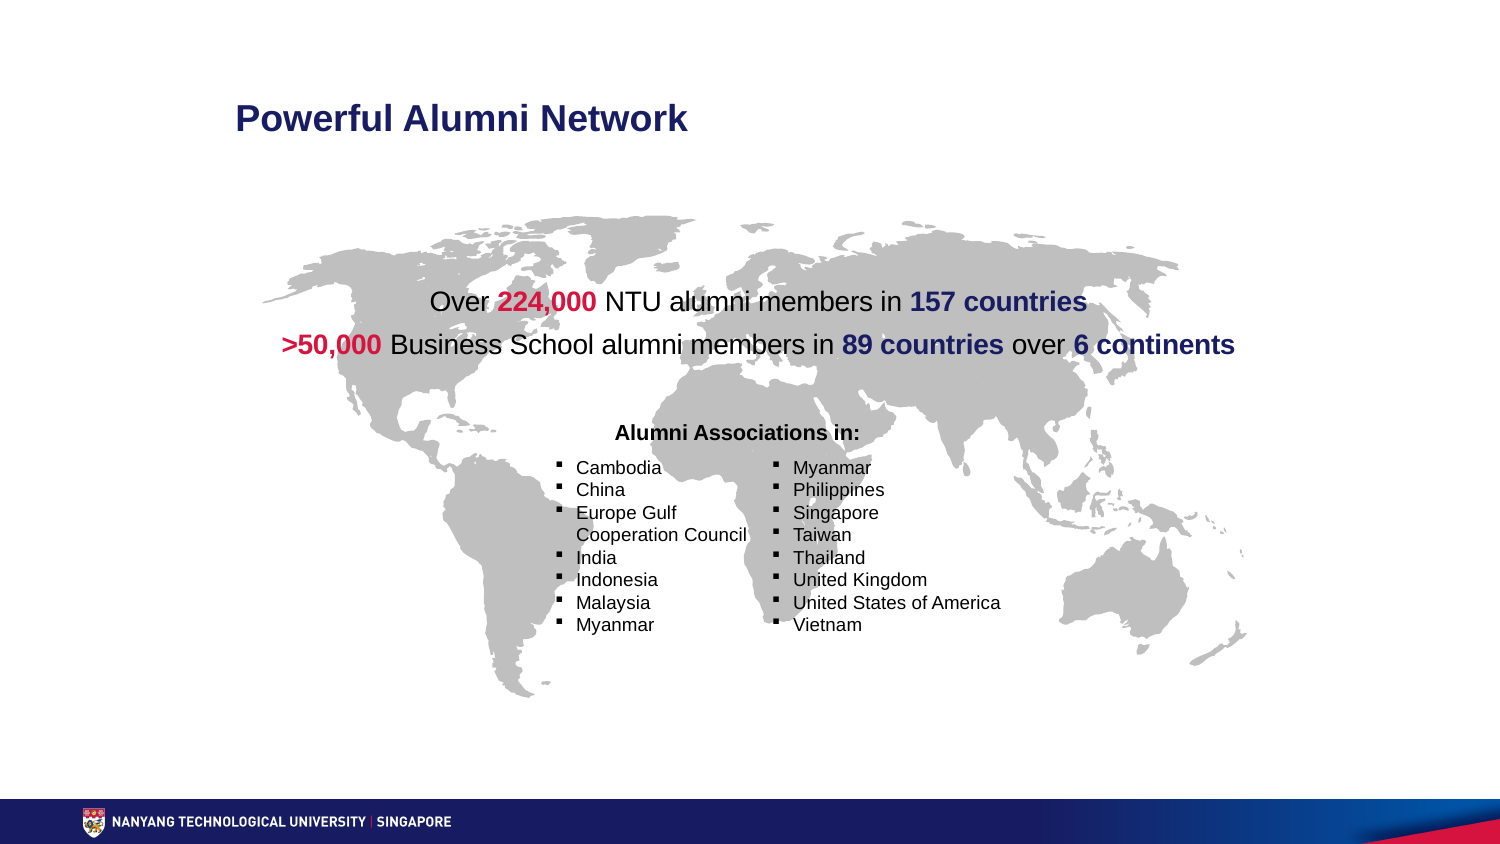

# Powerful Alumni Network

Over 224,000 NTU alumni members in 157 countries
>50,000 Business School alumni members in 89 countries over 6 continents
Alumni Associations in:
Cambodia
China
Europe Gulf Cooperation Council
India
Indonesia
Malaysia
Myanmar
Myanmar
Philippines
Singapore
Taiwan
Thailand
United Kingdom
United States of America
Vietnam